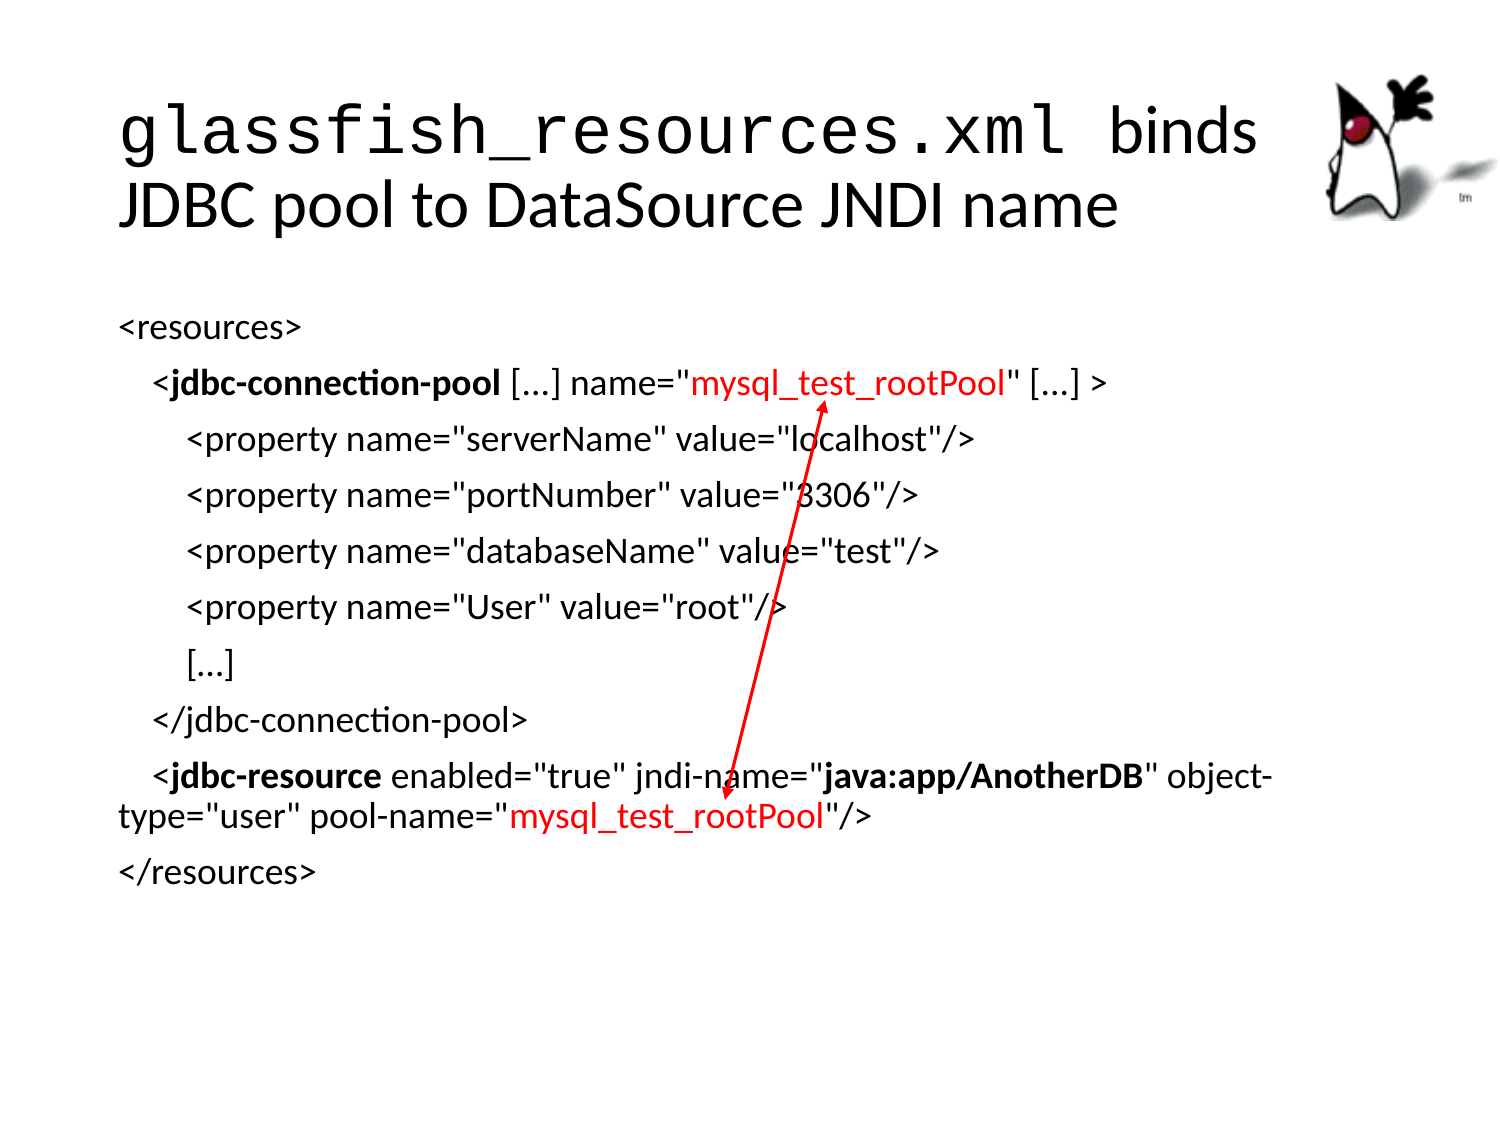

# glassfish_resources.xml binds JDBC pool to DataSource JNDI name
<resources>
    <jdbc-connection-pool [...] name="mysql_test_rootPool" [...] >
        <property name="serverName" value="localhost"/>
        <property name="portNumber" value="3306"/>
        <property name="databaseName" value="test"/>
        <property name="User" value="root"/>
        […]
    </jdbc-connection-pool>
    <jdbc-resource enabled="true" jndi-name="java:app/AnotherDB" object-type="user" pool-name="mysql_test_rootPool"/>
</resources>